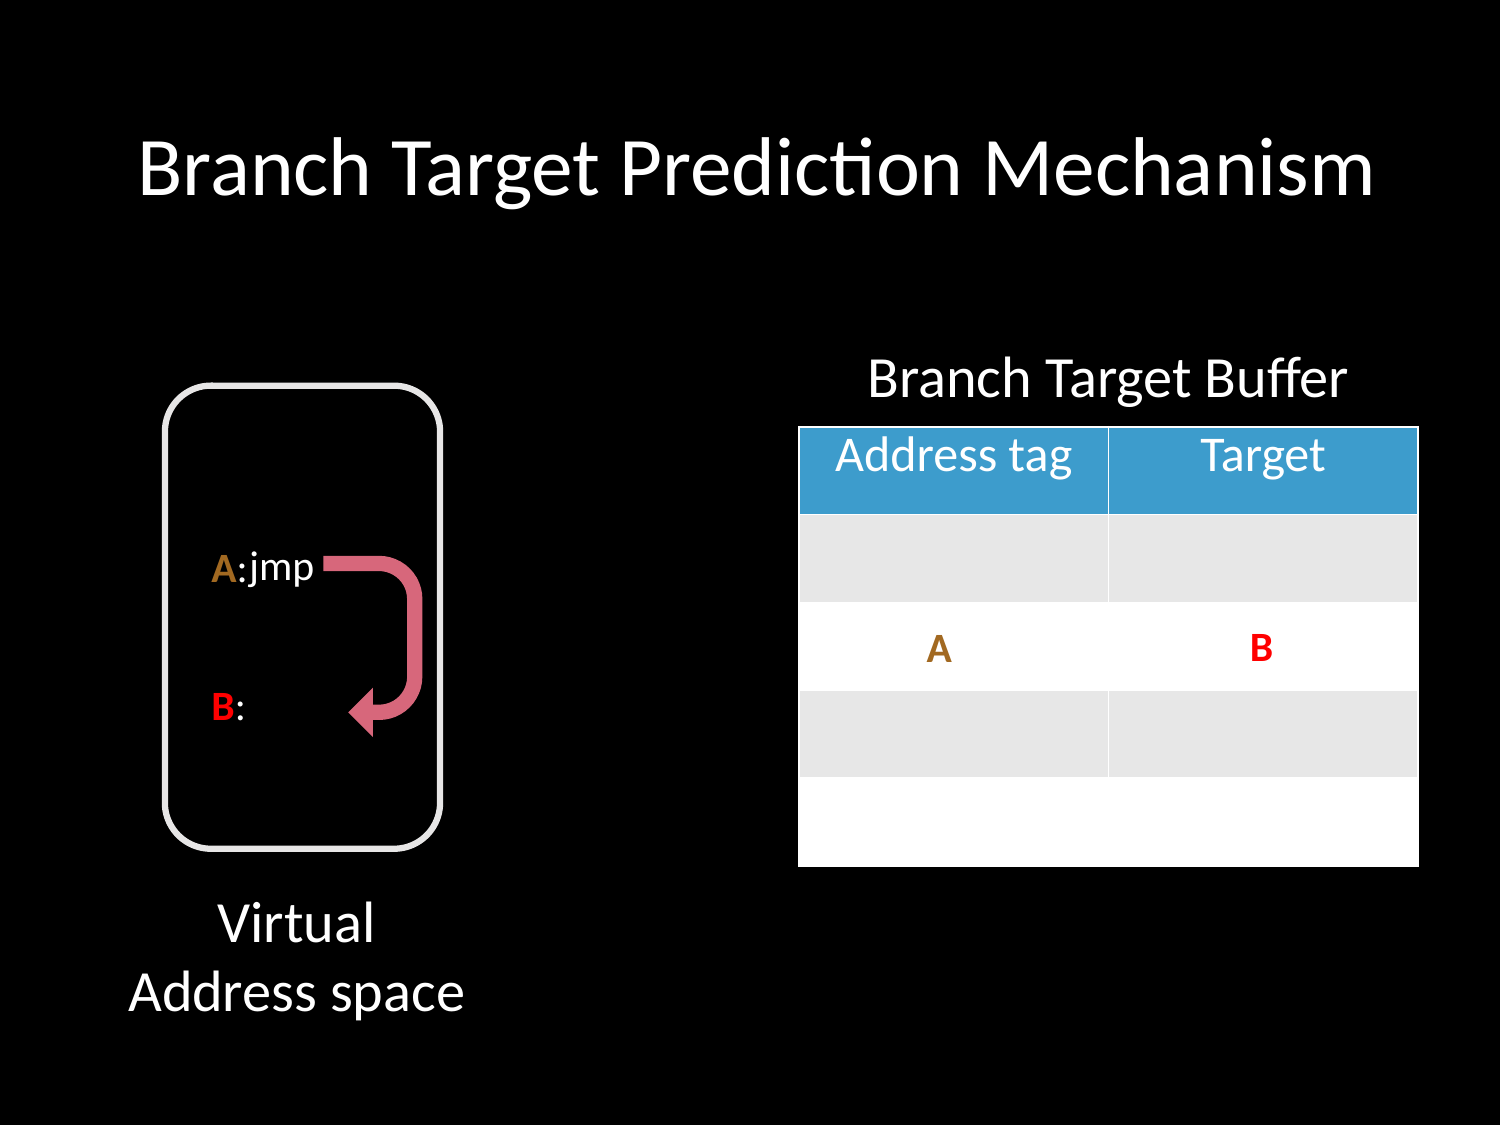

# Branch Target Prediction Mechanism
Branch Target Buffer

| Address tag | Target |
| --- | --- |
|  |  |
|  |  |
|  |  |
|  |  |
jmp
A:

B
A
B:
Virtual Address space